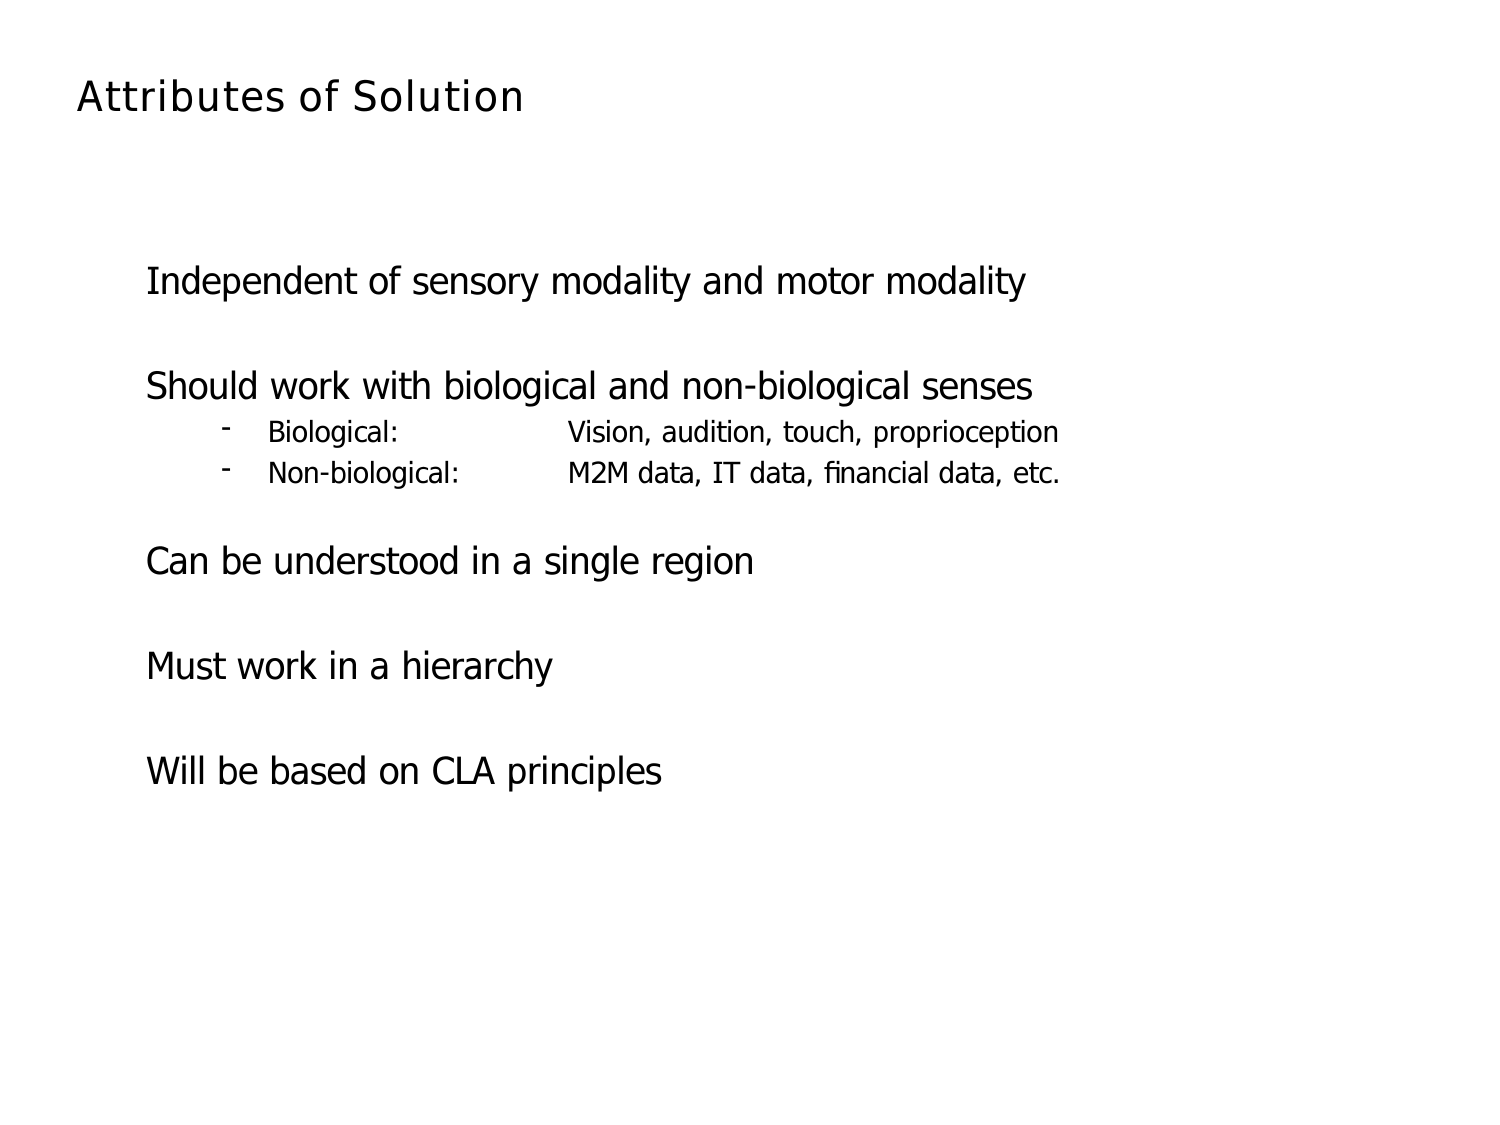

Attributes of Solution
Independent of sensory modality and motor modality

Should work with biological and non-biological senses
Biological: 		Vision, audition, touch, proprioception
Non-biological:	M2M data, IT data, financial data, etc.

Can be understood in a single region

Must work in a hierarchy

Will be based on CLA principles